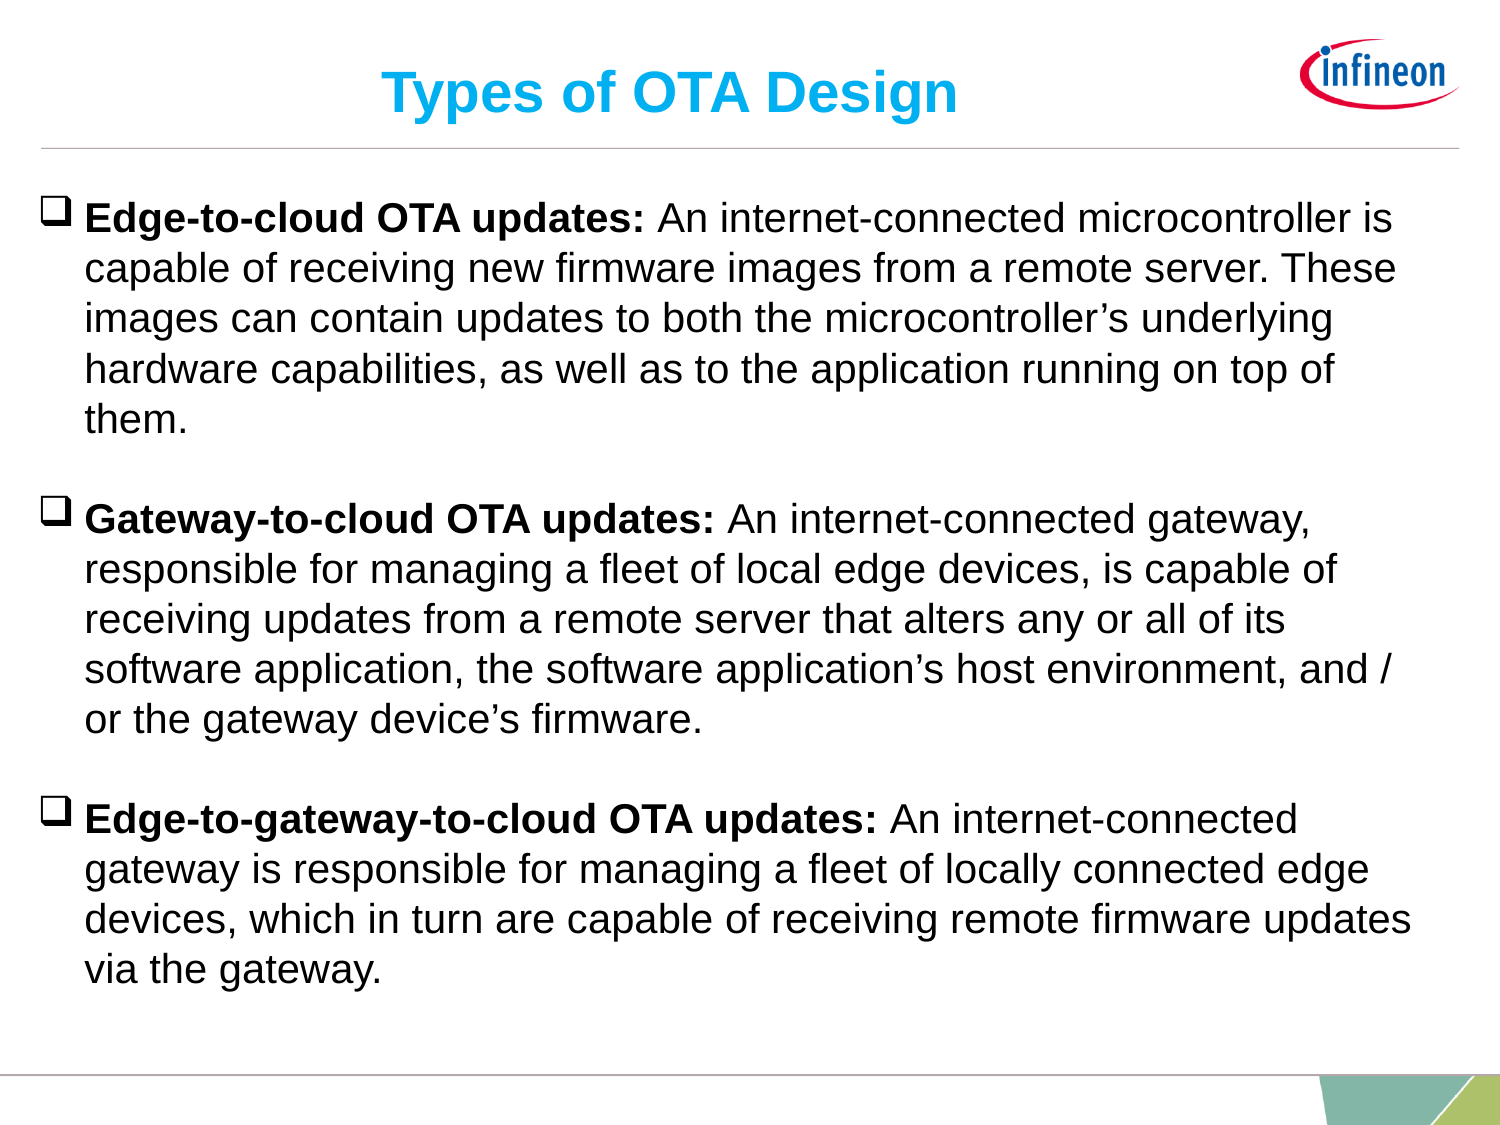

# Types of OTA Design
Edge-to-cloud OTA updates: An internet-connected microcontroller is capable of receiving new firmware images from a remote server. These images can contain updates to both the microcontroller’s underlying hardware capabilities, as well as to the application running on top of them.

Gateway-to-cloud OTA updates: An internet-connected gateway, responsible for managing a fleet of local edge devices, is capable of receiving updates from a remote server that alters any or all of its software application, the software application’s host environment, and / or the gateway device’s firmware.

Edge-to-gateway-to-cloud OTA updates: An internet-connected gateway is responsible for managing a fleet of locally connected edge devices, which in turn are capable of receiving remote firmware updates via the gateway.